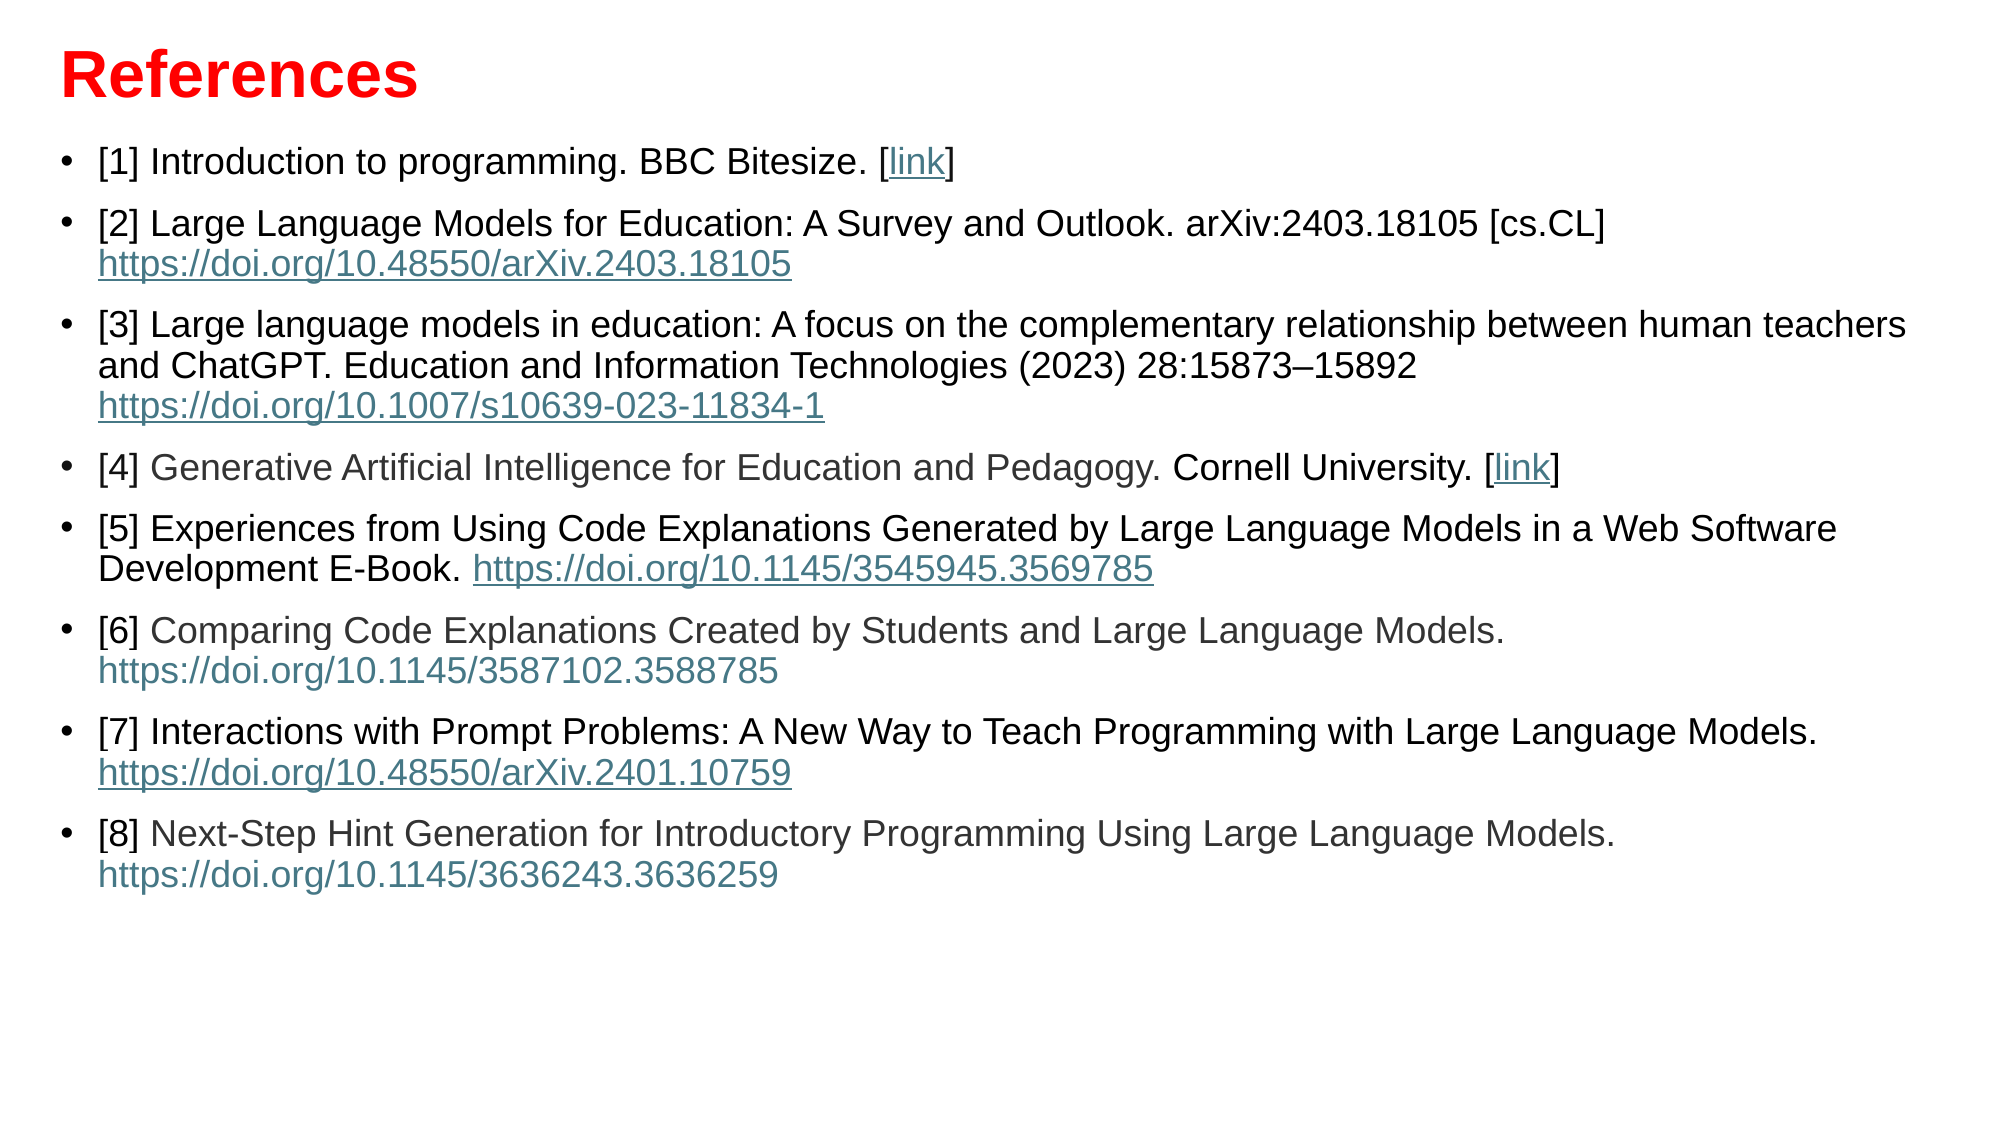

# References
[1] Introduction to programming. BBC Bitesize. [link]
[2] Large Language Models for Education: A Survey and Outlook. arXiv:2403.18105 [cs.CL] https://doi.org/10.48550/arXiv.2403.18105
[3] Large language models in education: A focus on the complementary relationship between human teachers and ChatGPT. Education and Information Technologies (2023) 28:15873–15892 https://doi.org/10.1007/s10639-023-11834-1
[4] Generative Artificial Intelligence for Education and Pedagogy. Cornell University. [link]
[5] Experiences from Using Code Explanations Generated by Large Language Models in a Web Software Development E-Book. https://doi.org/10.1145/3545945.3569785
[6] Comparing Code Explanations Created by Students and Large Language Models. https://doi.org/10.1145/3587102.3588785
[7] Interactions with Prompt Problems: A New Way to Teach Programming with Large Language Models. https://doi.org/10.48550/arXiv.2401.10759
[8] Next-Step Hint Generation for Introductory Programming Using Large Language Models. https://doi.org/10.1145/3636243.3636259